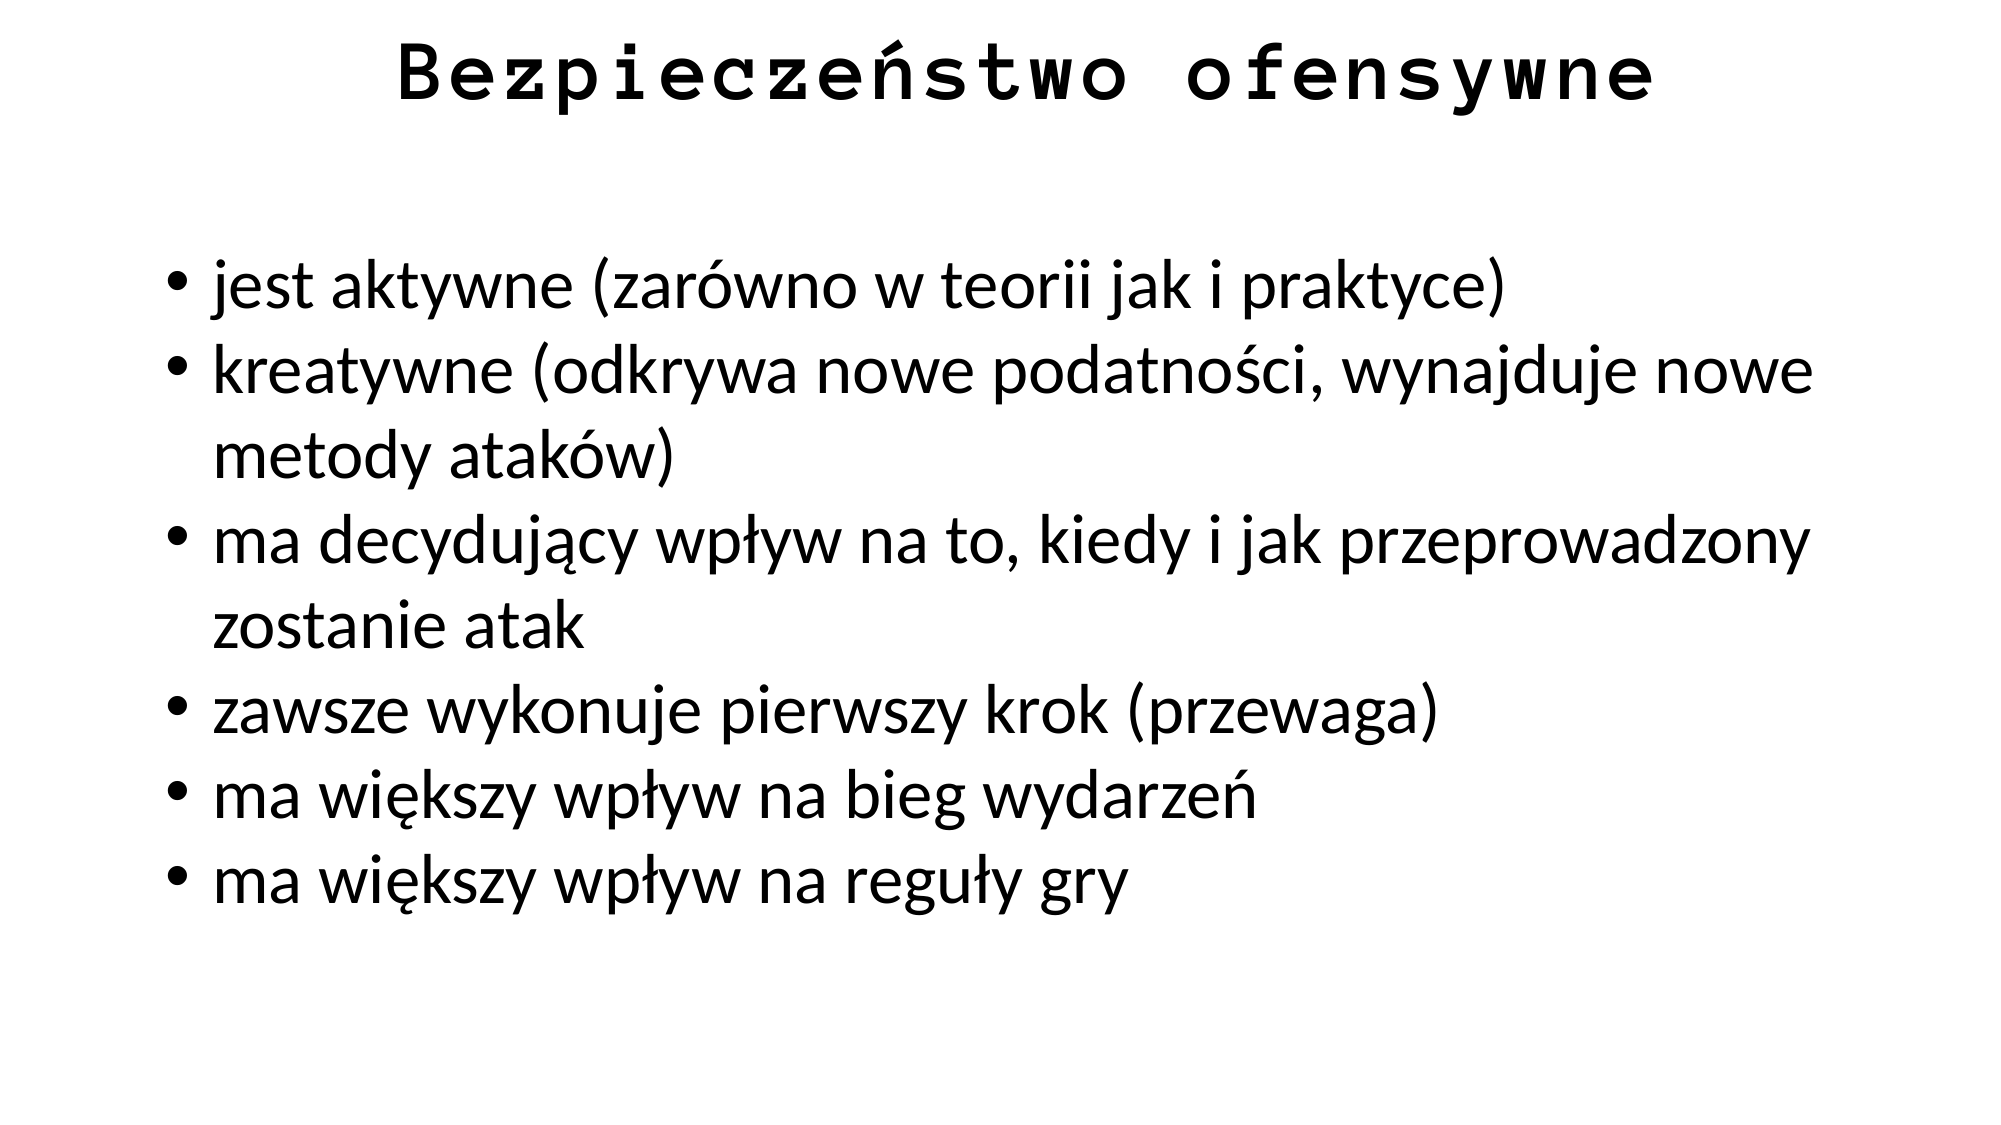

Bezpieczeństwo ofensywne
jest aktywne (zarówno w teorii jak i praktyce)
kreatywne (odkrywa nowe podatności, wynajduje nowe metody ataków)
ma decydujący wpływ na to, kiedy i jak przeprowadzony zostanie atak
zawsze wykonuje pierwszy krok (przewaga)
ma większy wpływ na bieg wydarzeń
ma większy wpływ na reguły gry